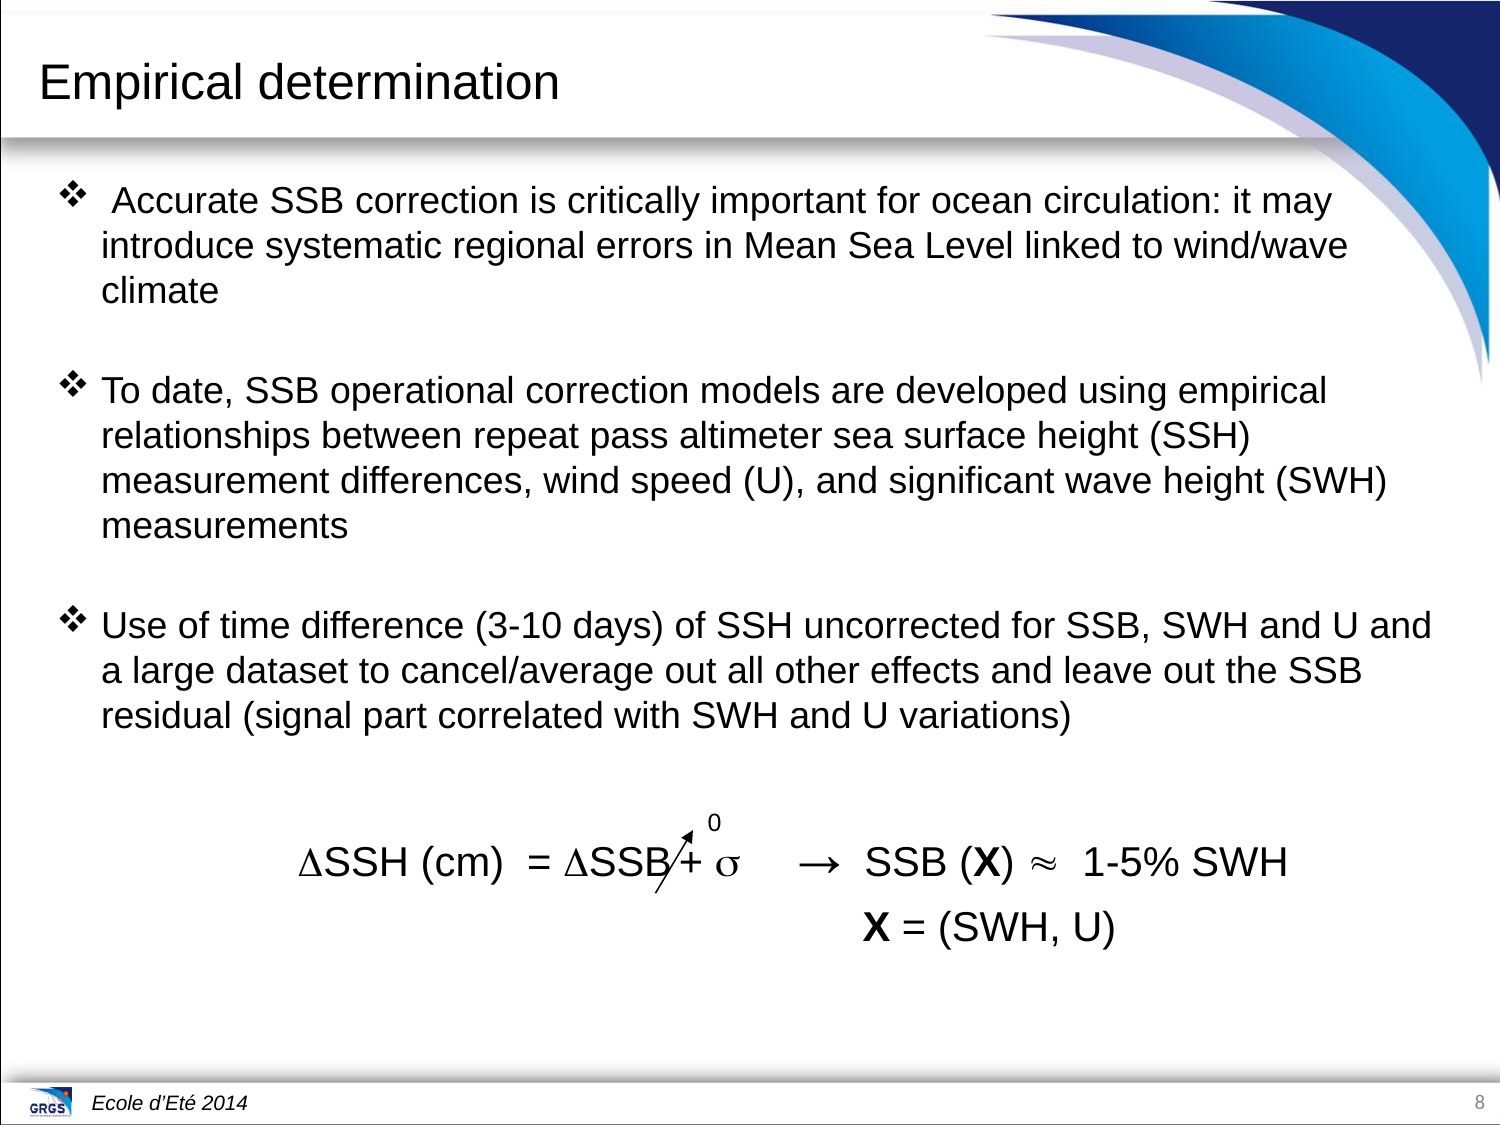

Empirical determination
 Accurate SSB correction is critically important for ocean circulation: it may introduce systematic regional errors in Mean Sea Level linked to wind/wave climate

To date, SSB operational correction models are developed using empirical relationships between repeat pass altimeter sea surface height (SSH) measurement differences, wind speed (U), and significant wave height (SWH) measurements

Use of time difference (3-10 days) of SSH uncorrected for SSB, SWH and U and a large dataset to cancel/average out all other effects and leave out the SSB residual (signal part correlated with SWH and U variations)

   		ΔSSH (cm)  = ΔSSB + σ    → SSB (X) ≈  1-5% SWH
					          X = (SWH, U)

0

8